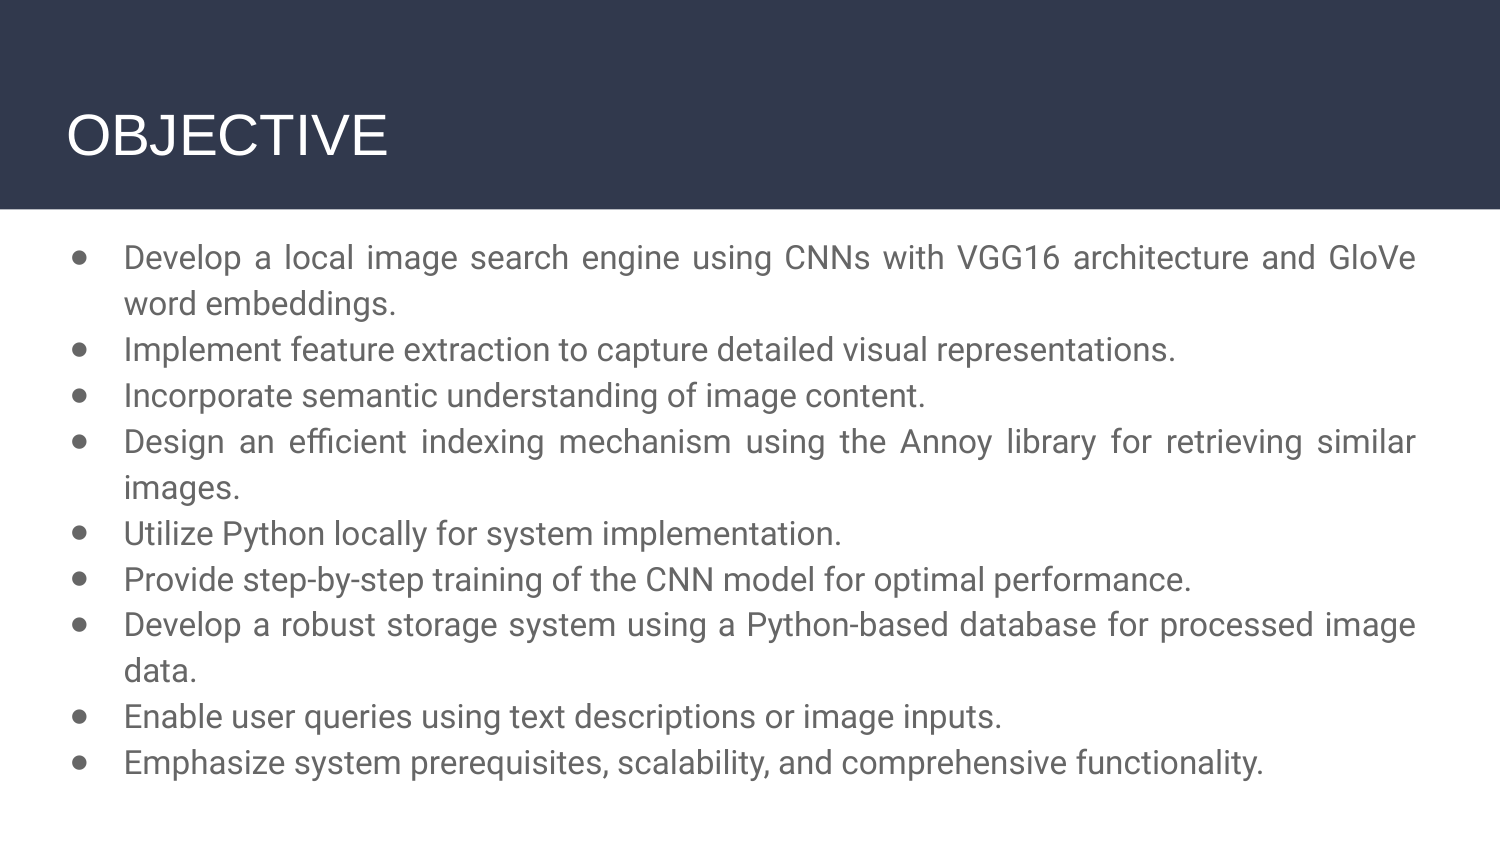

# OBJECTIVE
Develop a local image search engine using CNNs with VGG16 architecture and GloVe word embeddings.
Implement feature extraction to capture detailed visual representations.
Incorporate semantic understanding of image content.
Design an efficient indexing mechanism using the Annoy library for retrieving similar images.
Utilize Python locally for system implementation.
Provide step-by-step training of the CNN model for optimal performance.
Develop a robust storage system using a Python-based database for processed image data.
Enable user queries using text descriptions or image inputs.
Emphasize system prerequisites, scalability, and comprehensive functionality.